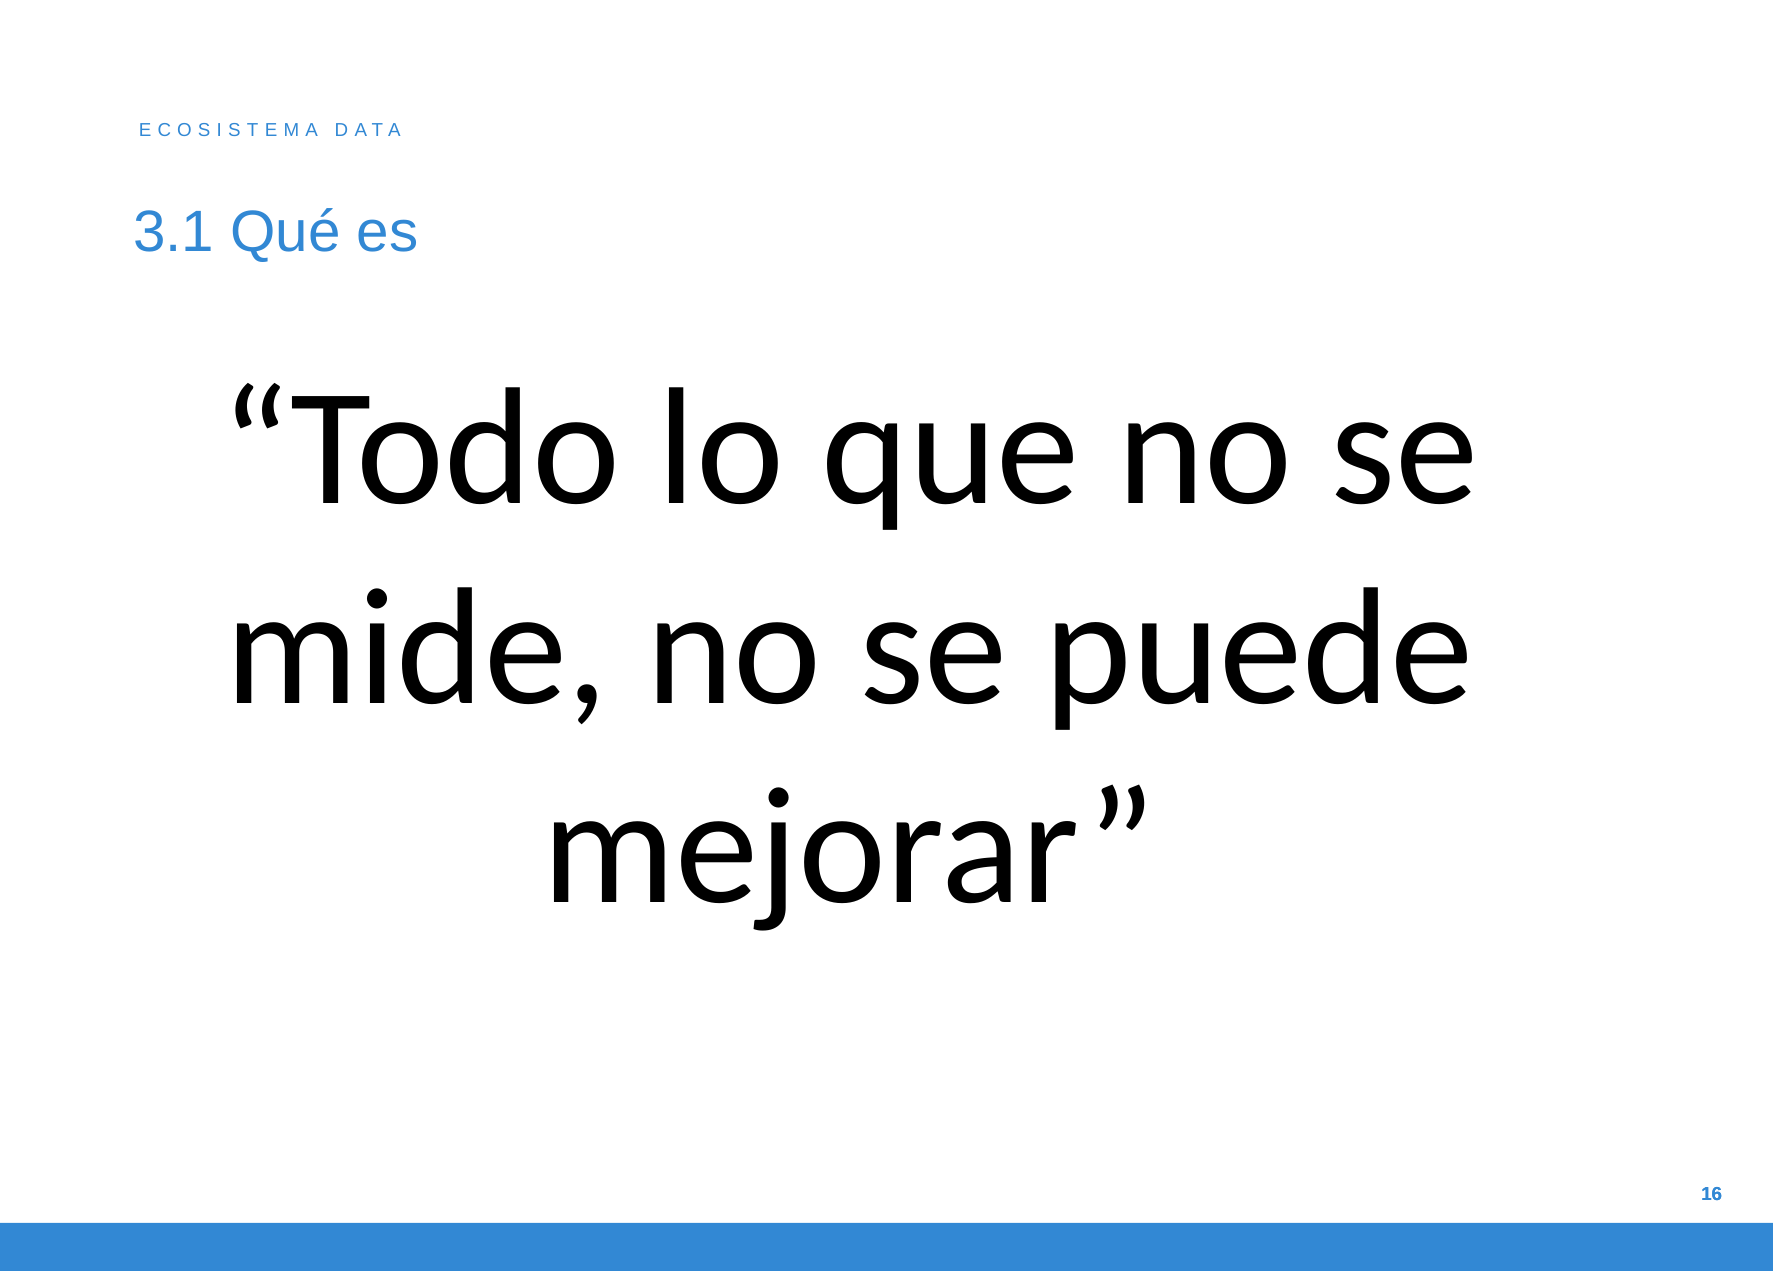

ECOSISTEMA DATA

# 3.1 Qué es
“Todo lo que no se mide, no se puede mejorar”

16